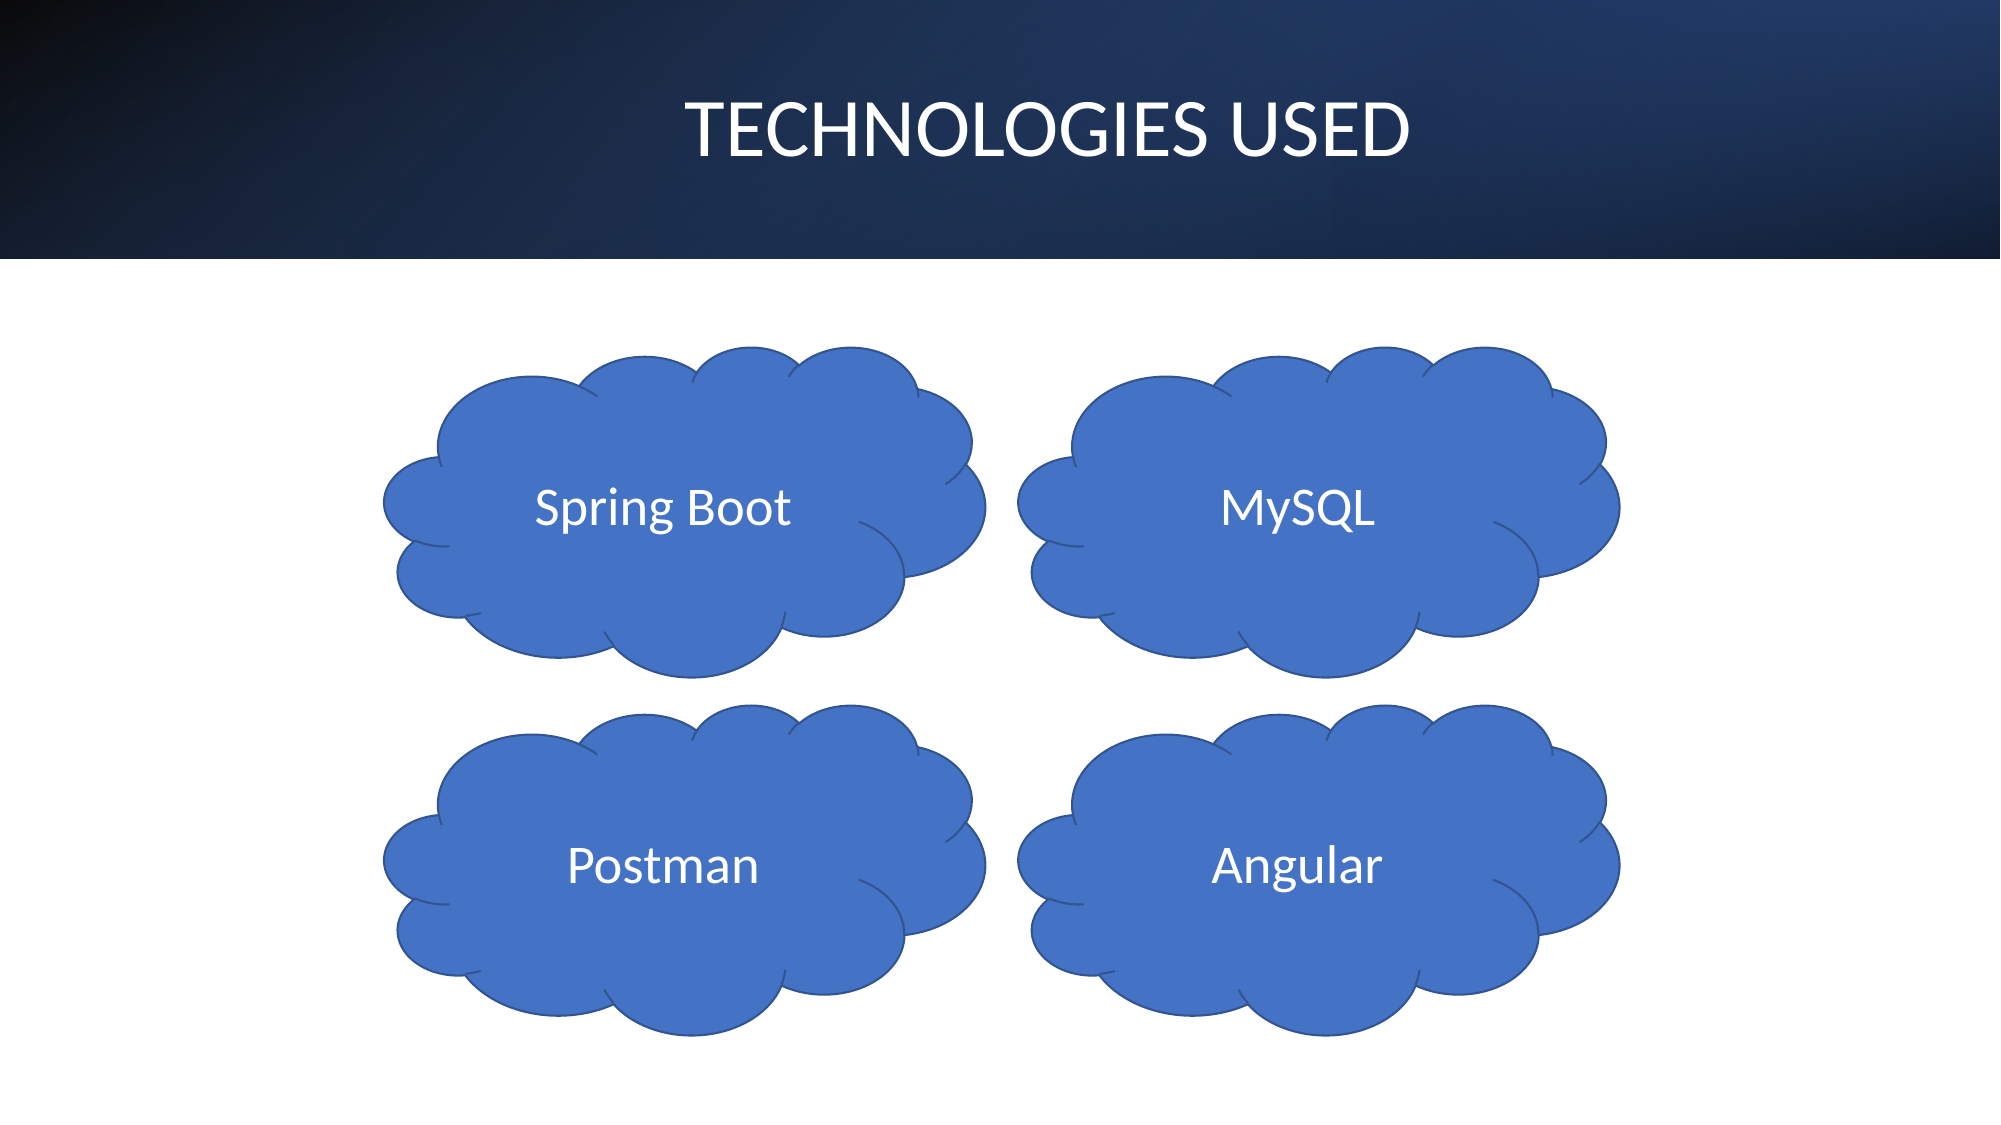

TECHNOLOGIES USED
Spring Boot
MySQL
Postman
Angular